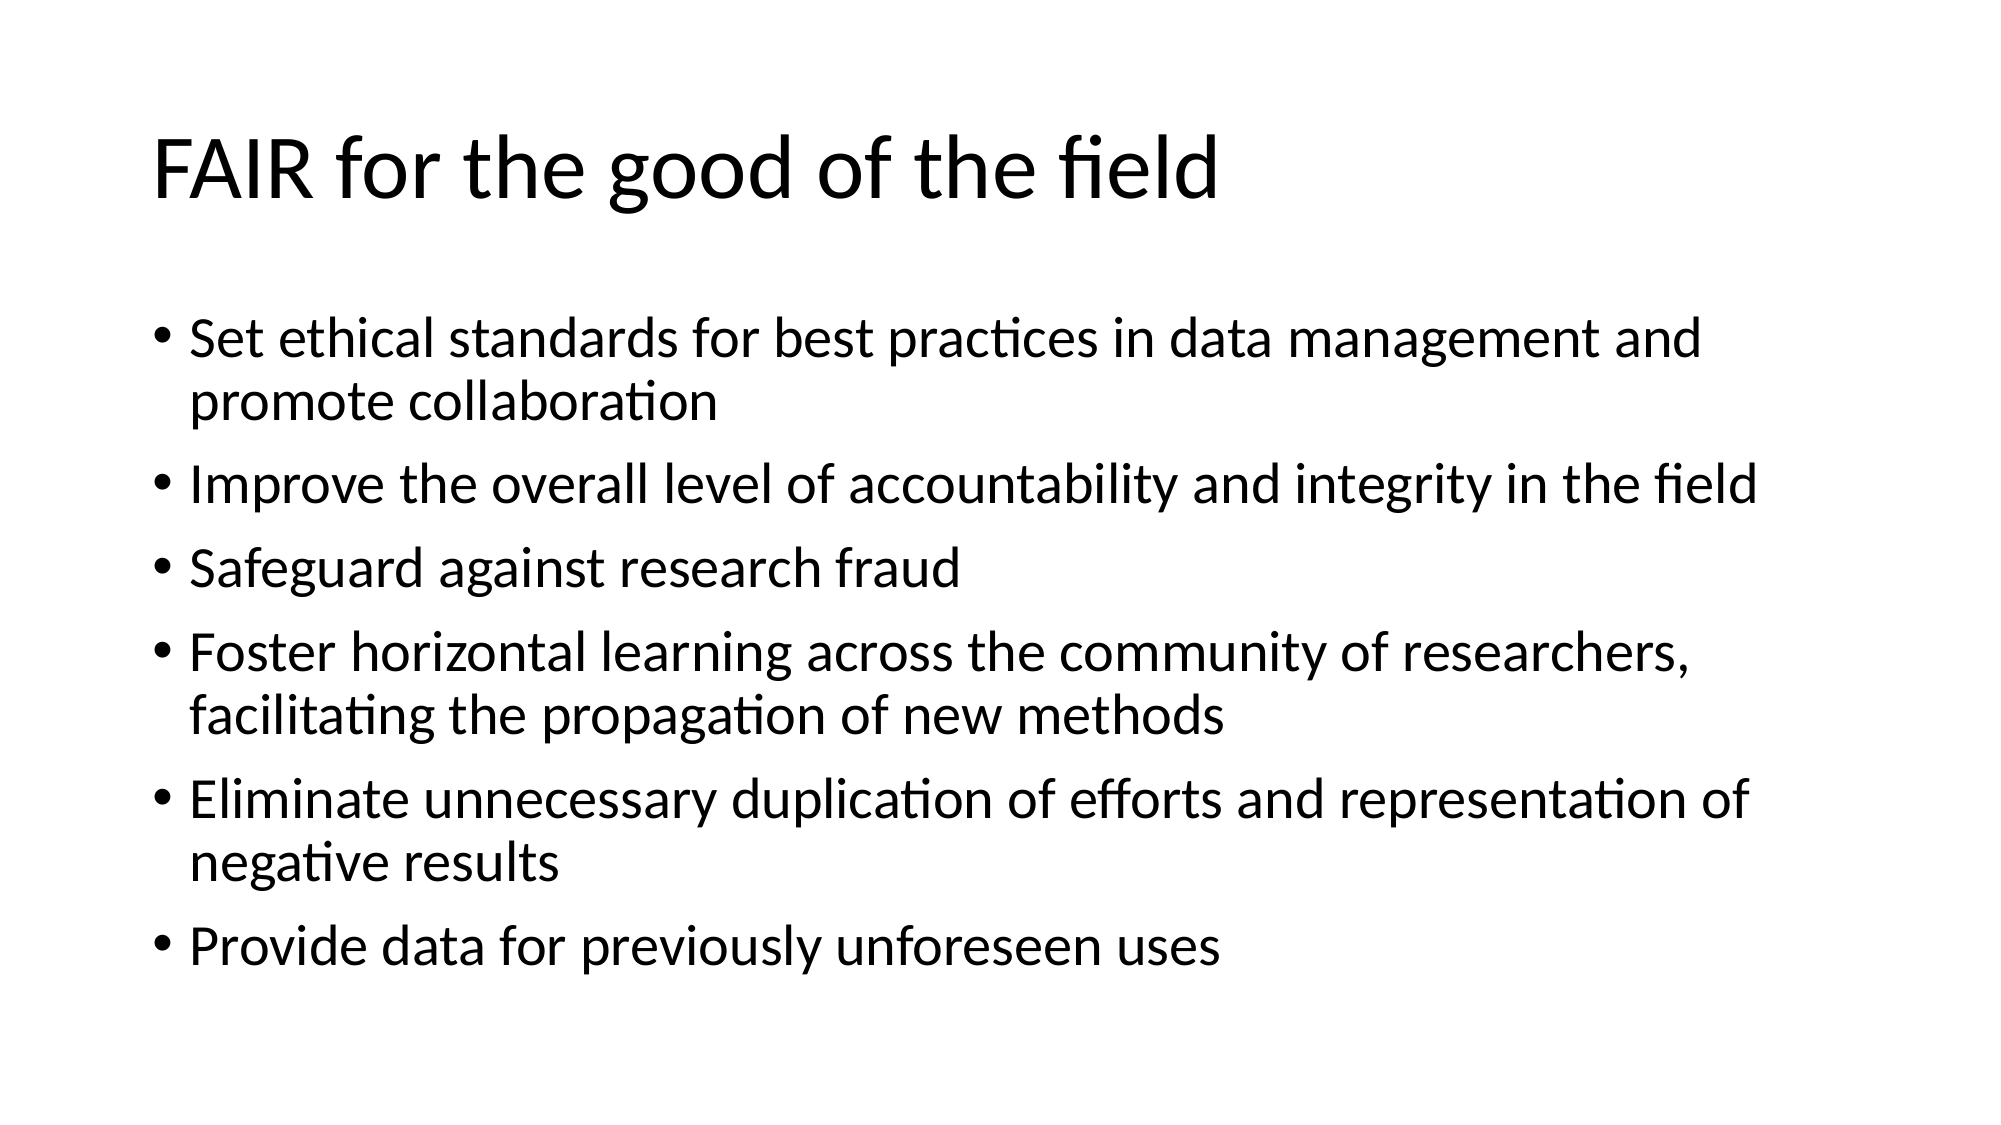

# FAIR for the good of the field
Set ethical standards for best practices in data management and promote collaboration
Improve the overall level of accountability and integrity in the field
Safeguard against research fraud
Foster horizontal learning across the community of researchers, facilitating the propagation of new methods
Eliminate unnecessary duplication of efforts and representation of negative results
Provide data for previously unforeseen uses